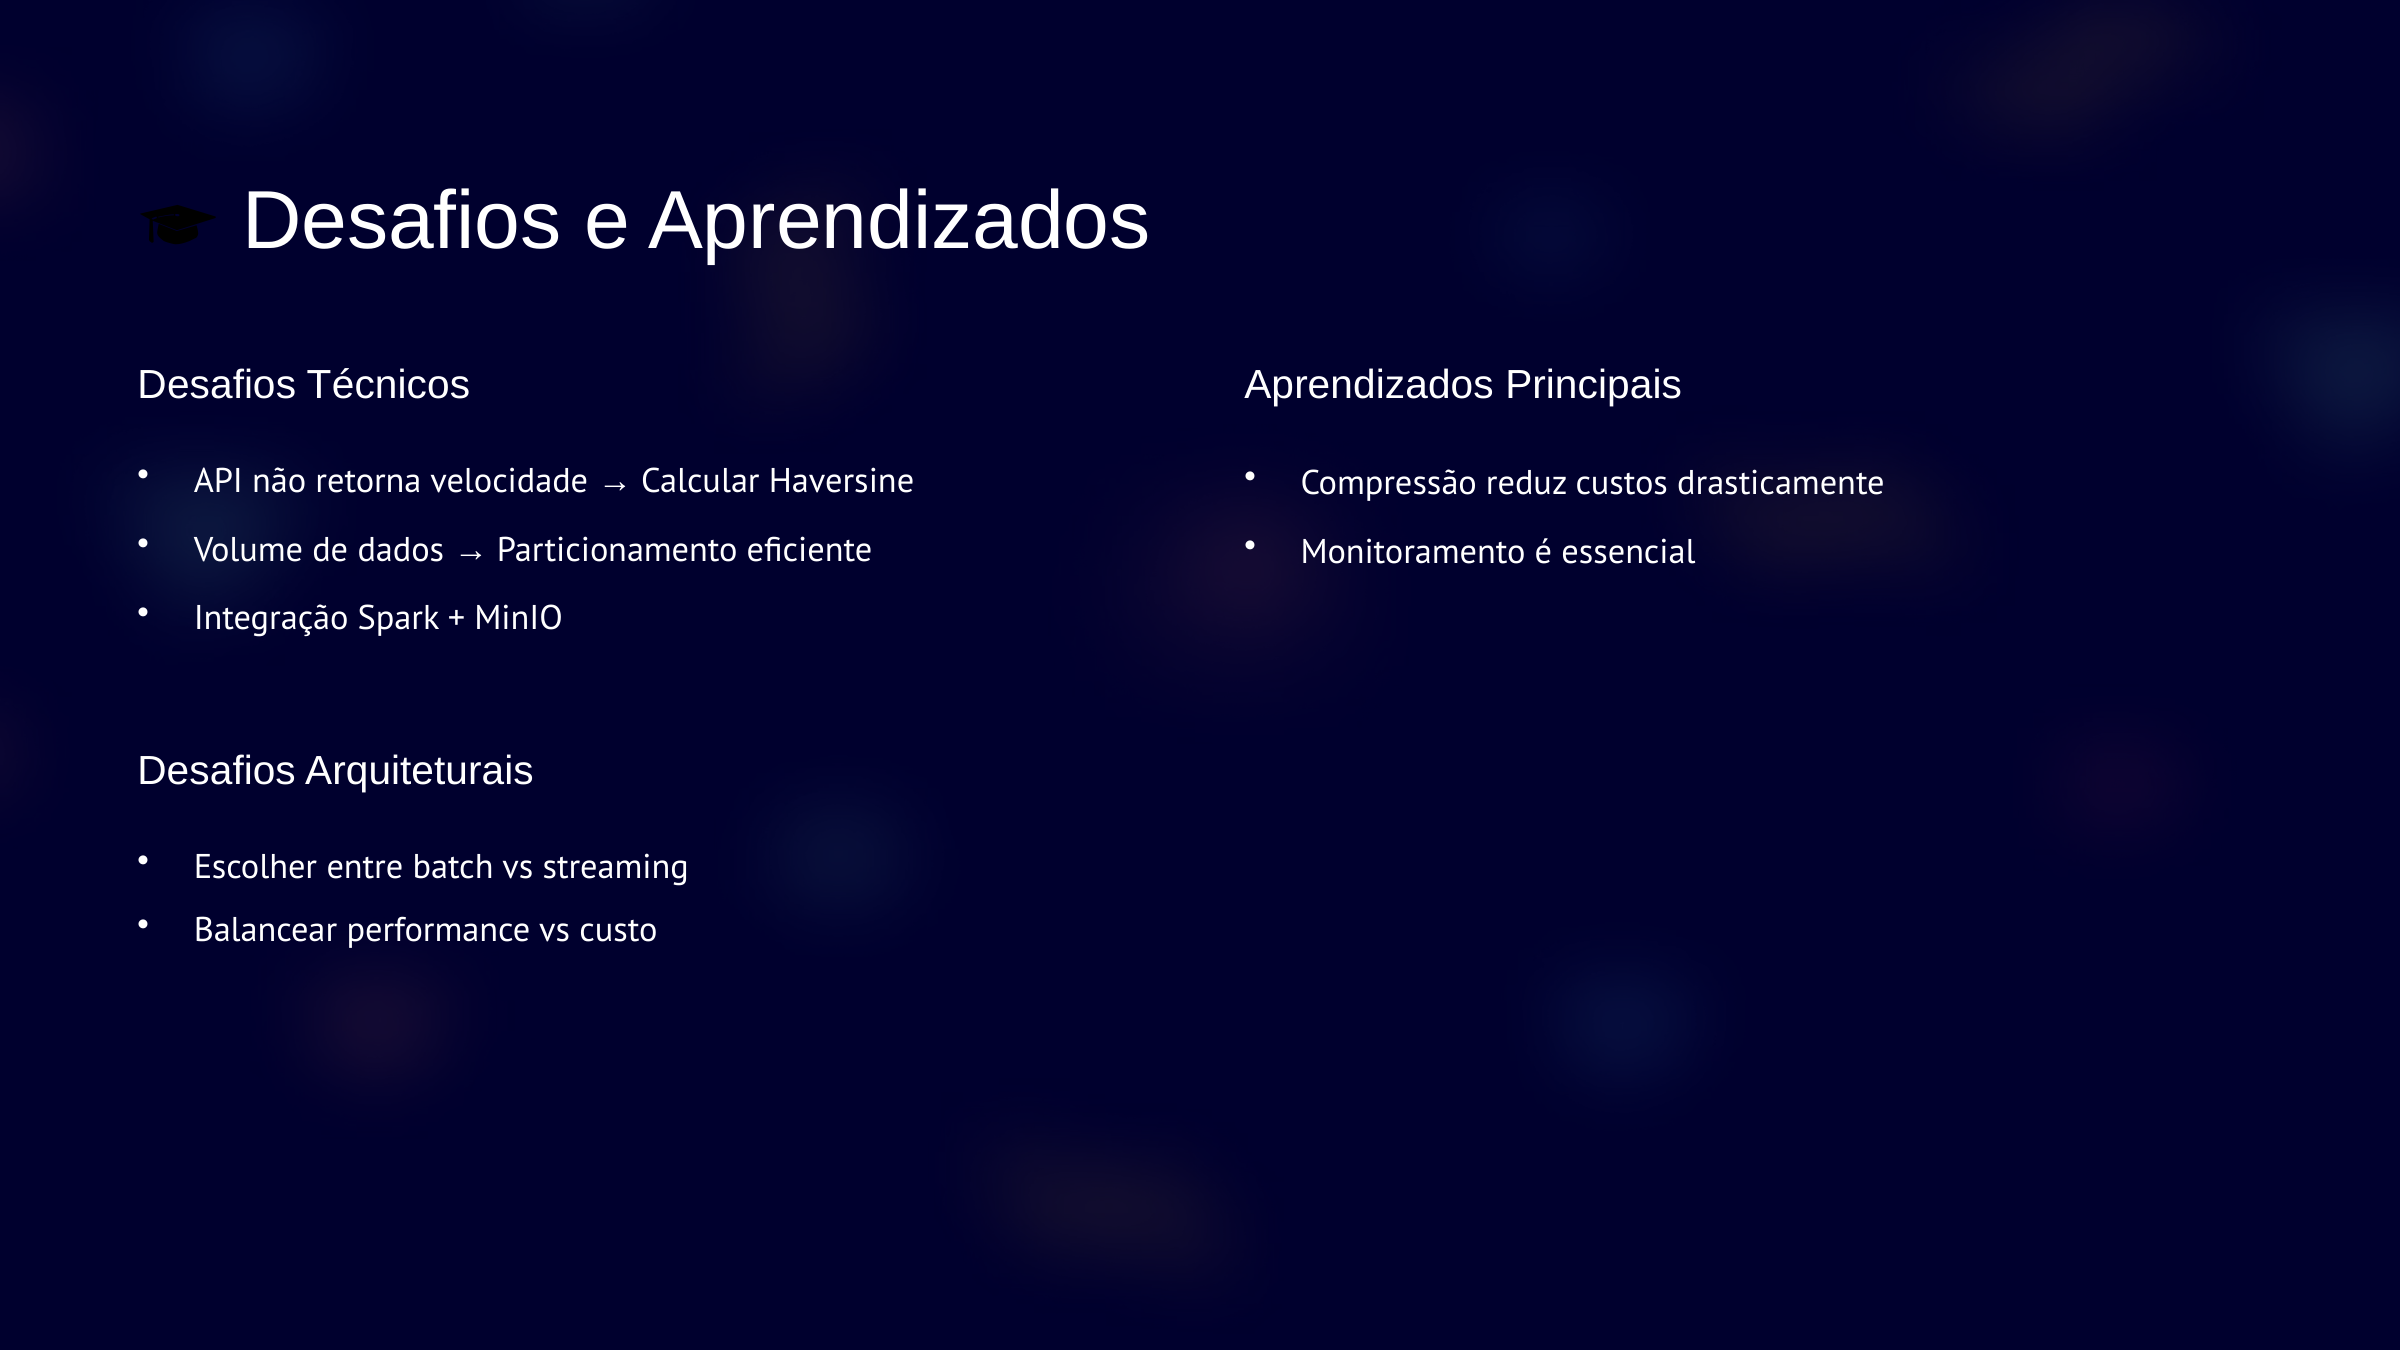

🎓 Desafios e Aprendizados
Desafios Técnicos
Aprendizados Principais
API não retorna velocidade → Calcular Haversine
Compressão reduz custos drasticamente
Volume de dados → Particionamento eficiente
Monitoramento é essencial
Integração Spark + MinIO
Desafios Arquiteturais
Escolher entre batch vs streaming
Balancear performance vs custo